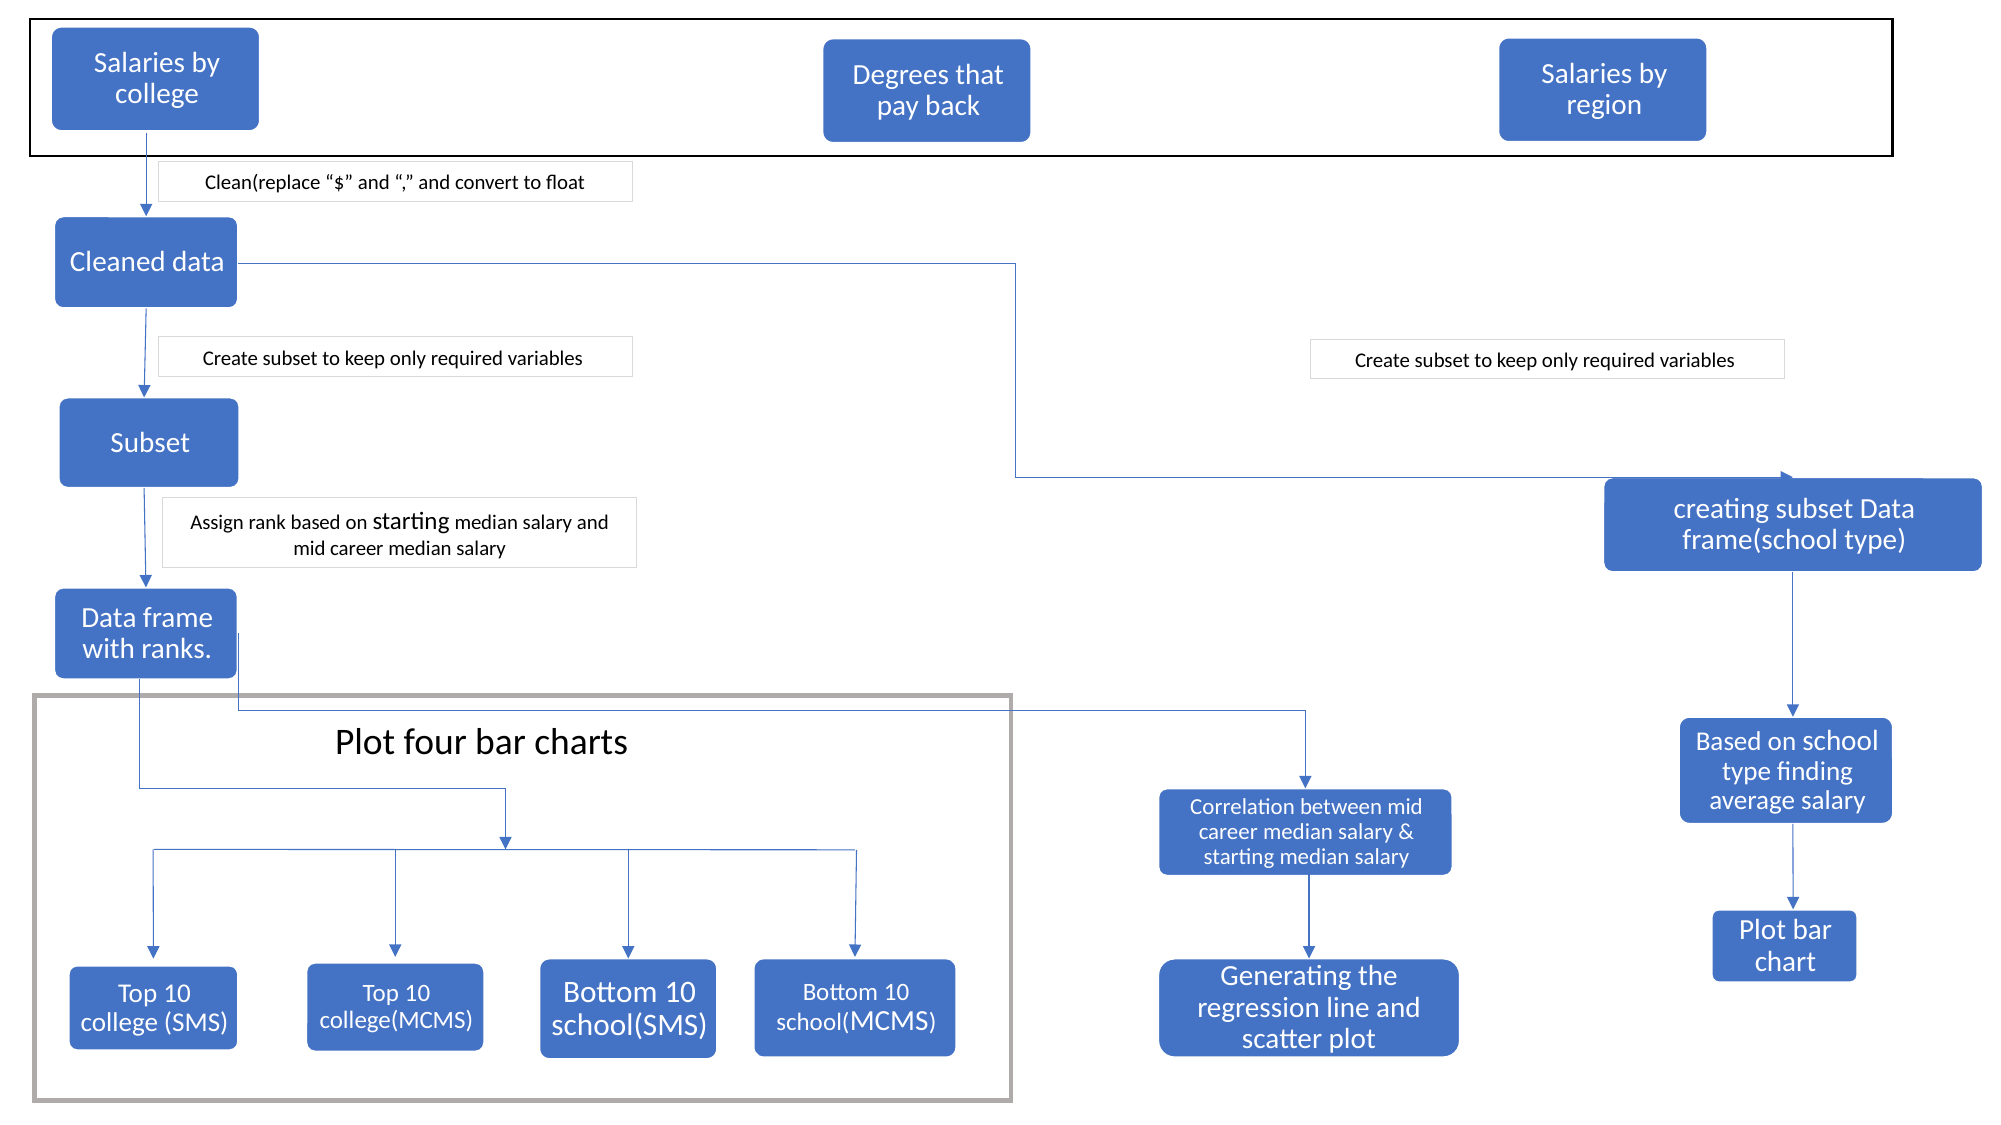

Salaries by college
Salaries by region
Degrees that pay back
Clean(replace “$” and “,” and convert to float
Cleaned data
Create subset to keep only required variables
Create subset to keep only required variables
Subset
creating subset Data frame(school type)
Assign rank based on starting median salary and mid career median salary
Data frame with ranks.

Plot four bar charts
Based on school type finding average salary
Correlation between mid career median salary & starting median salary
Plot bar chart
Top 10 college(MCMS)
Top 10 college (SMS)
Bottom 10 school(SMS)
Bottom 10 school(MCMS)
Generating the regression line and scatter plot